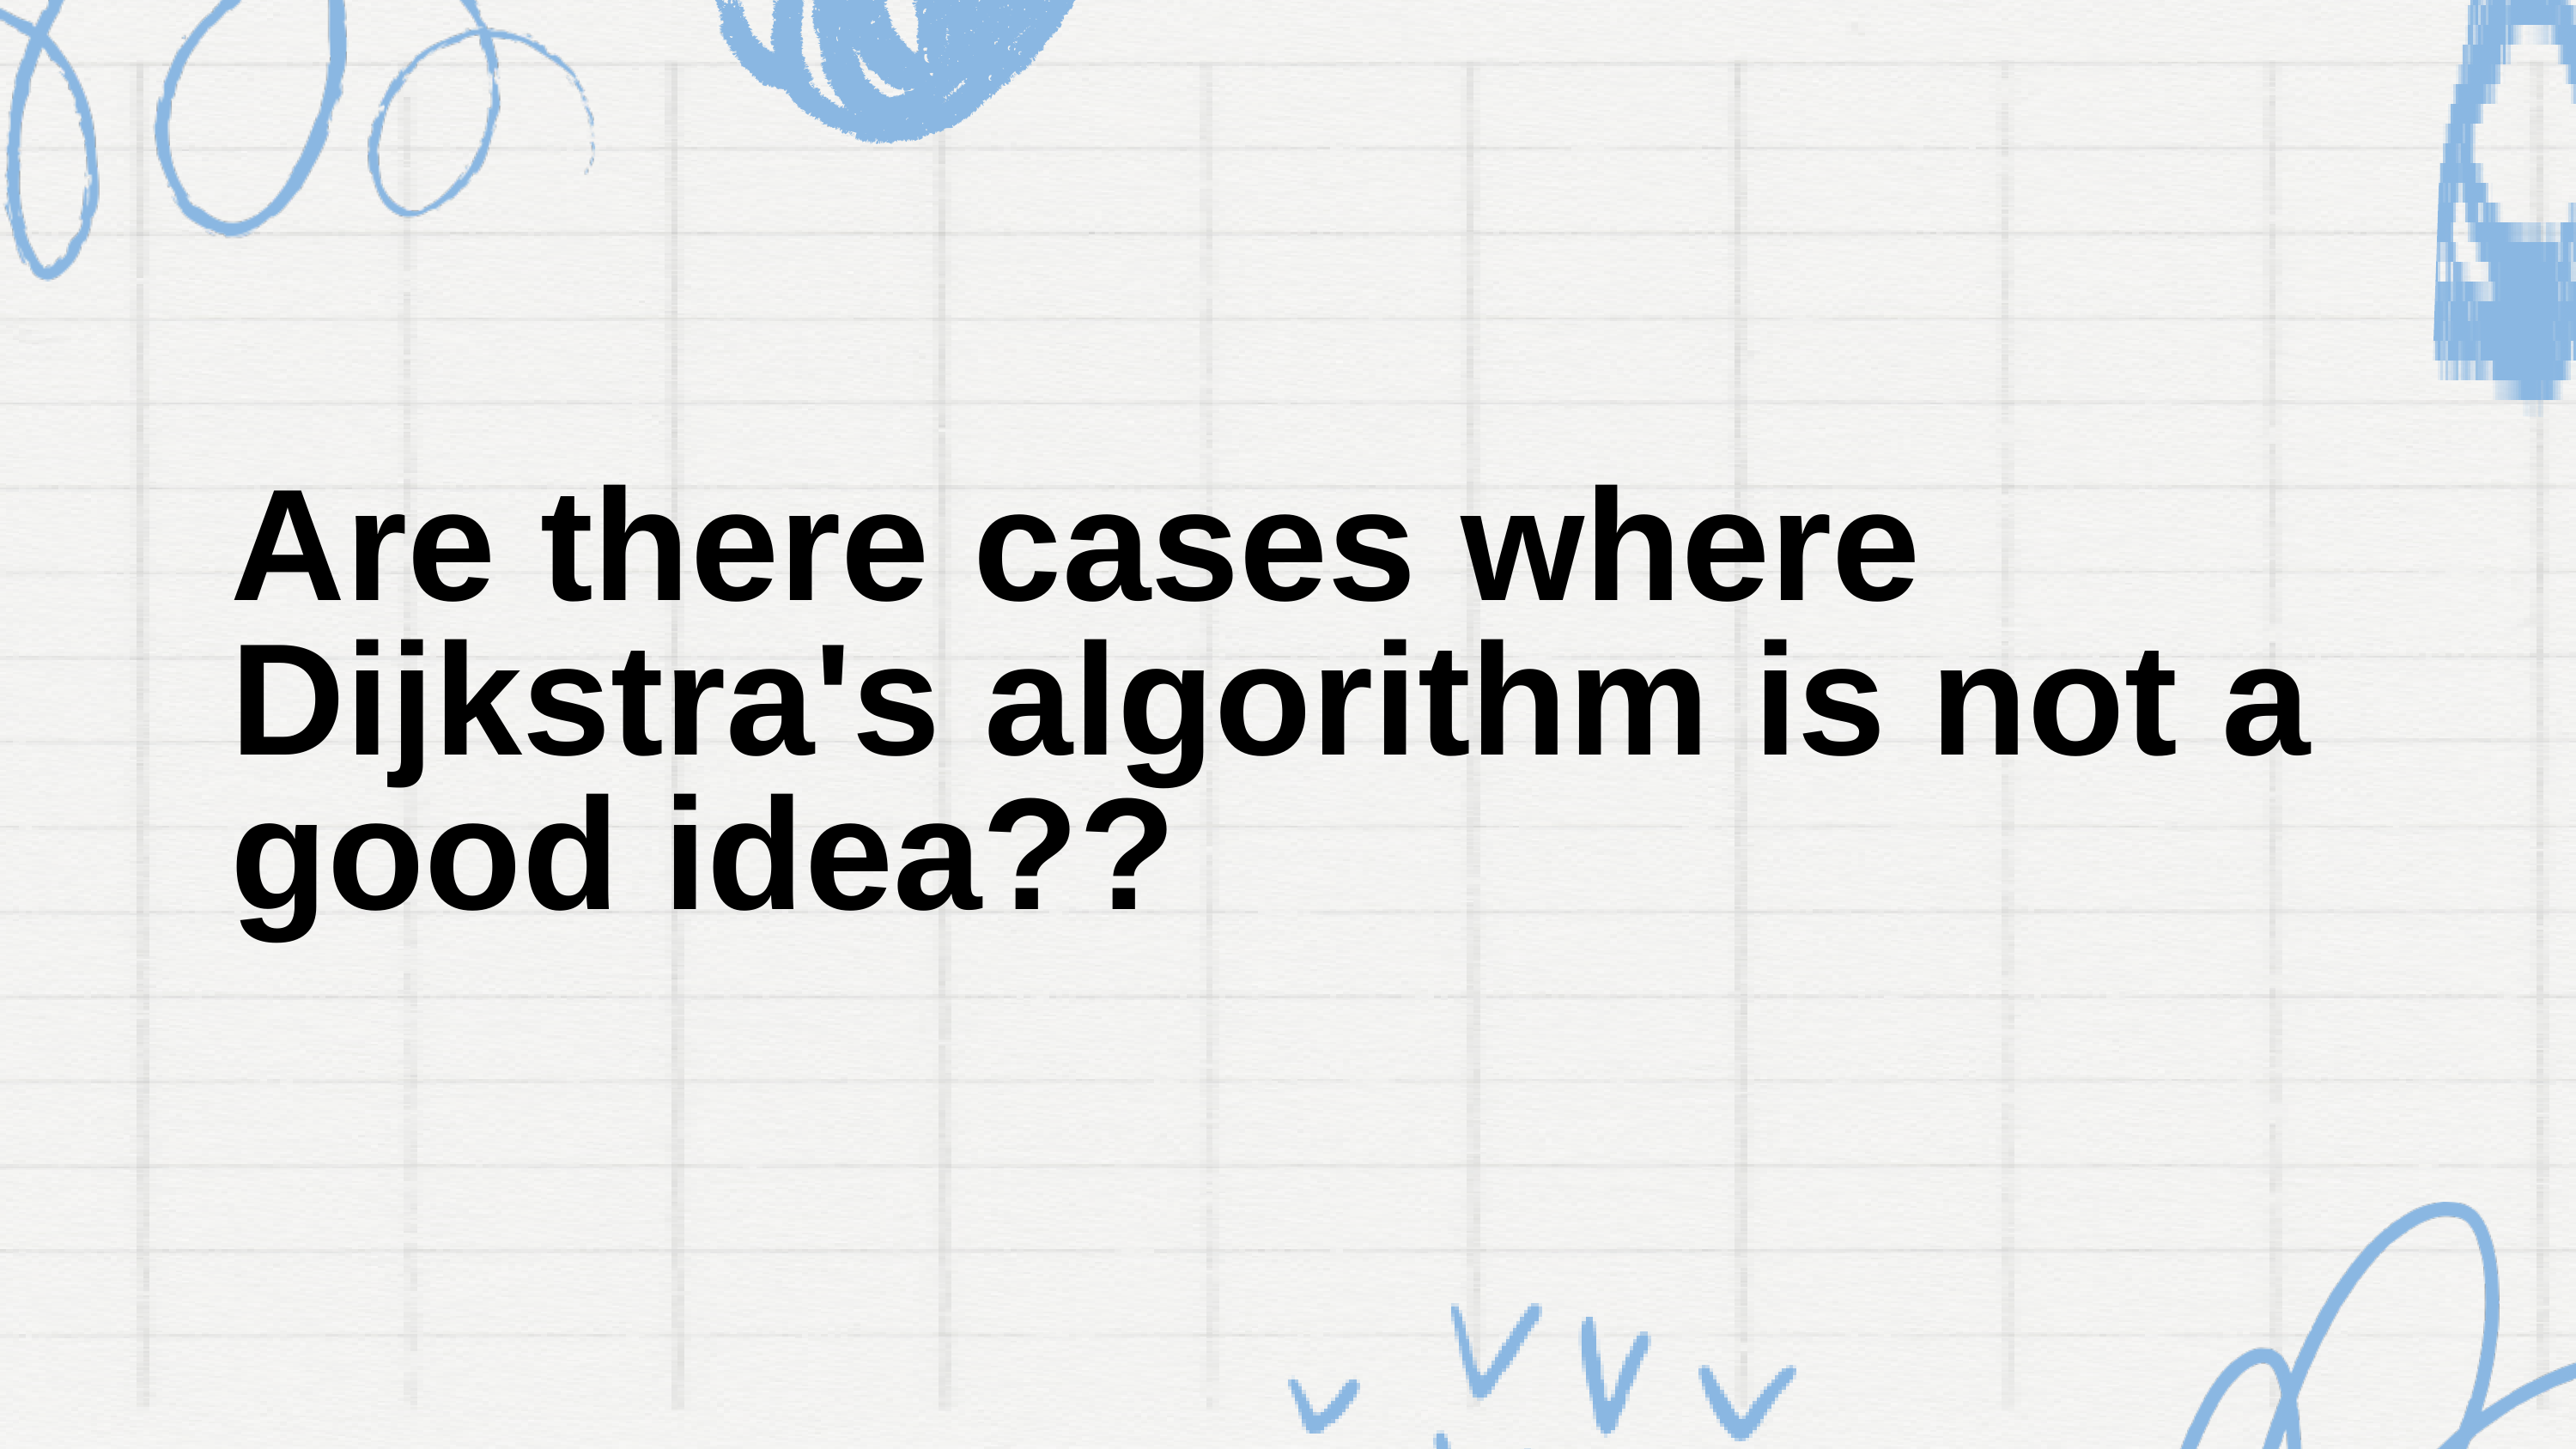

Are there cases where Dijkstra's algorithm is not a good idea??